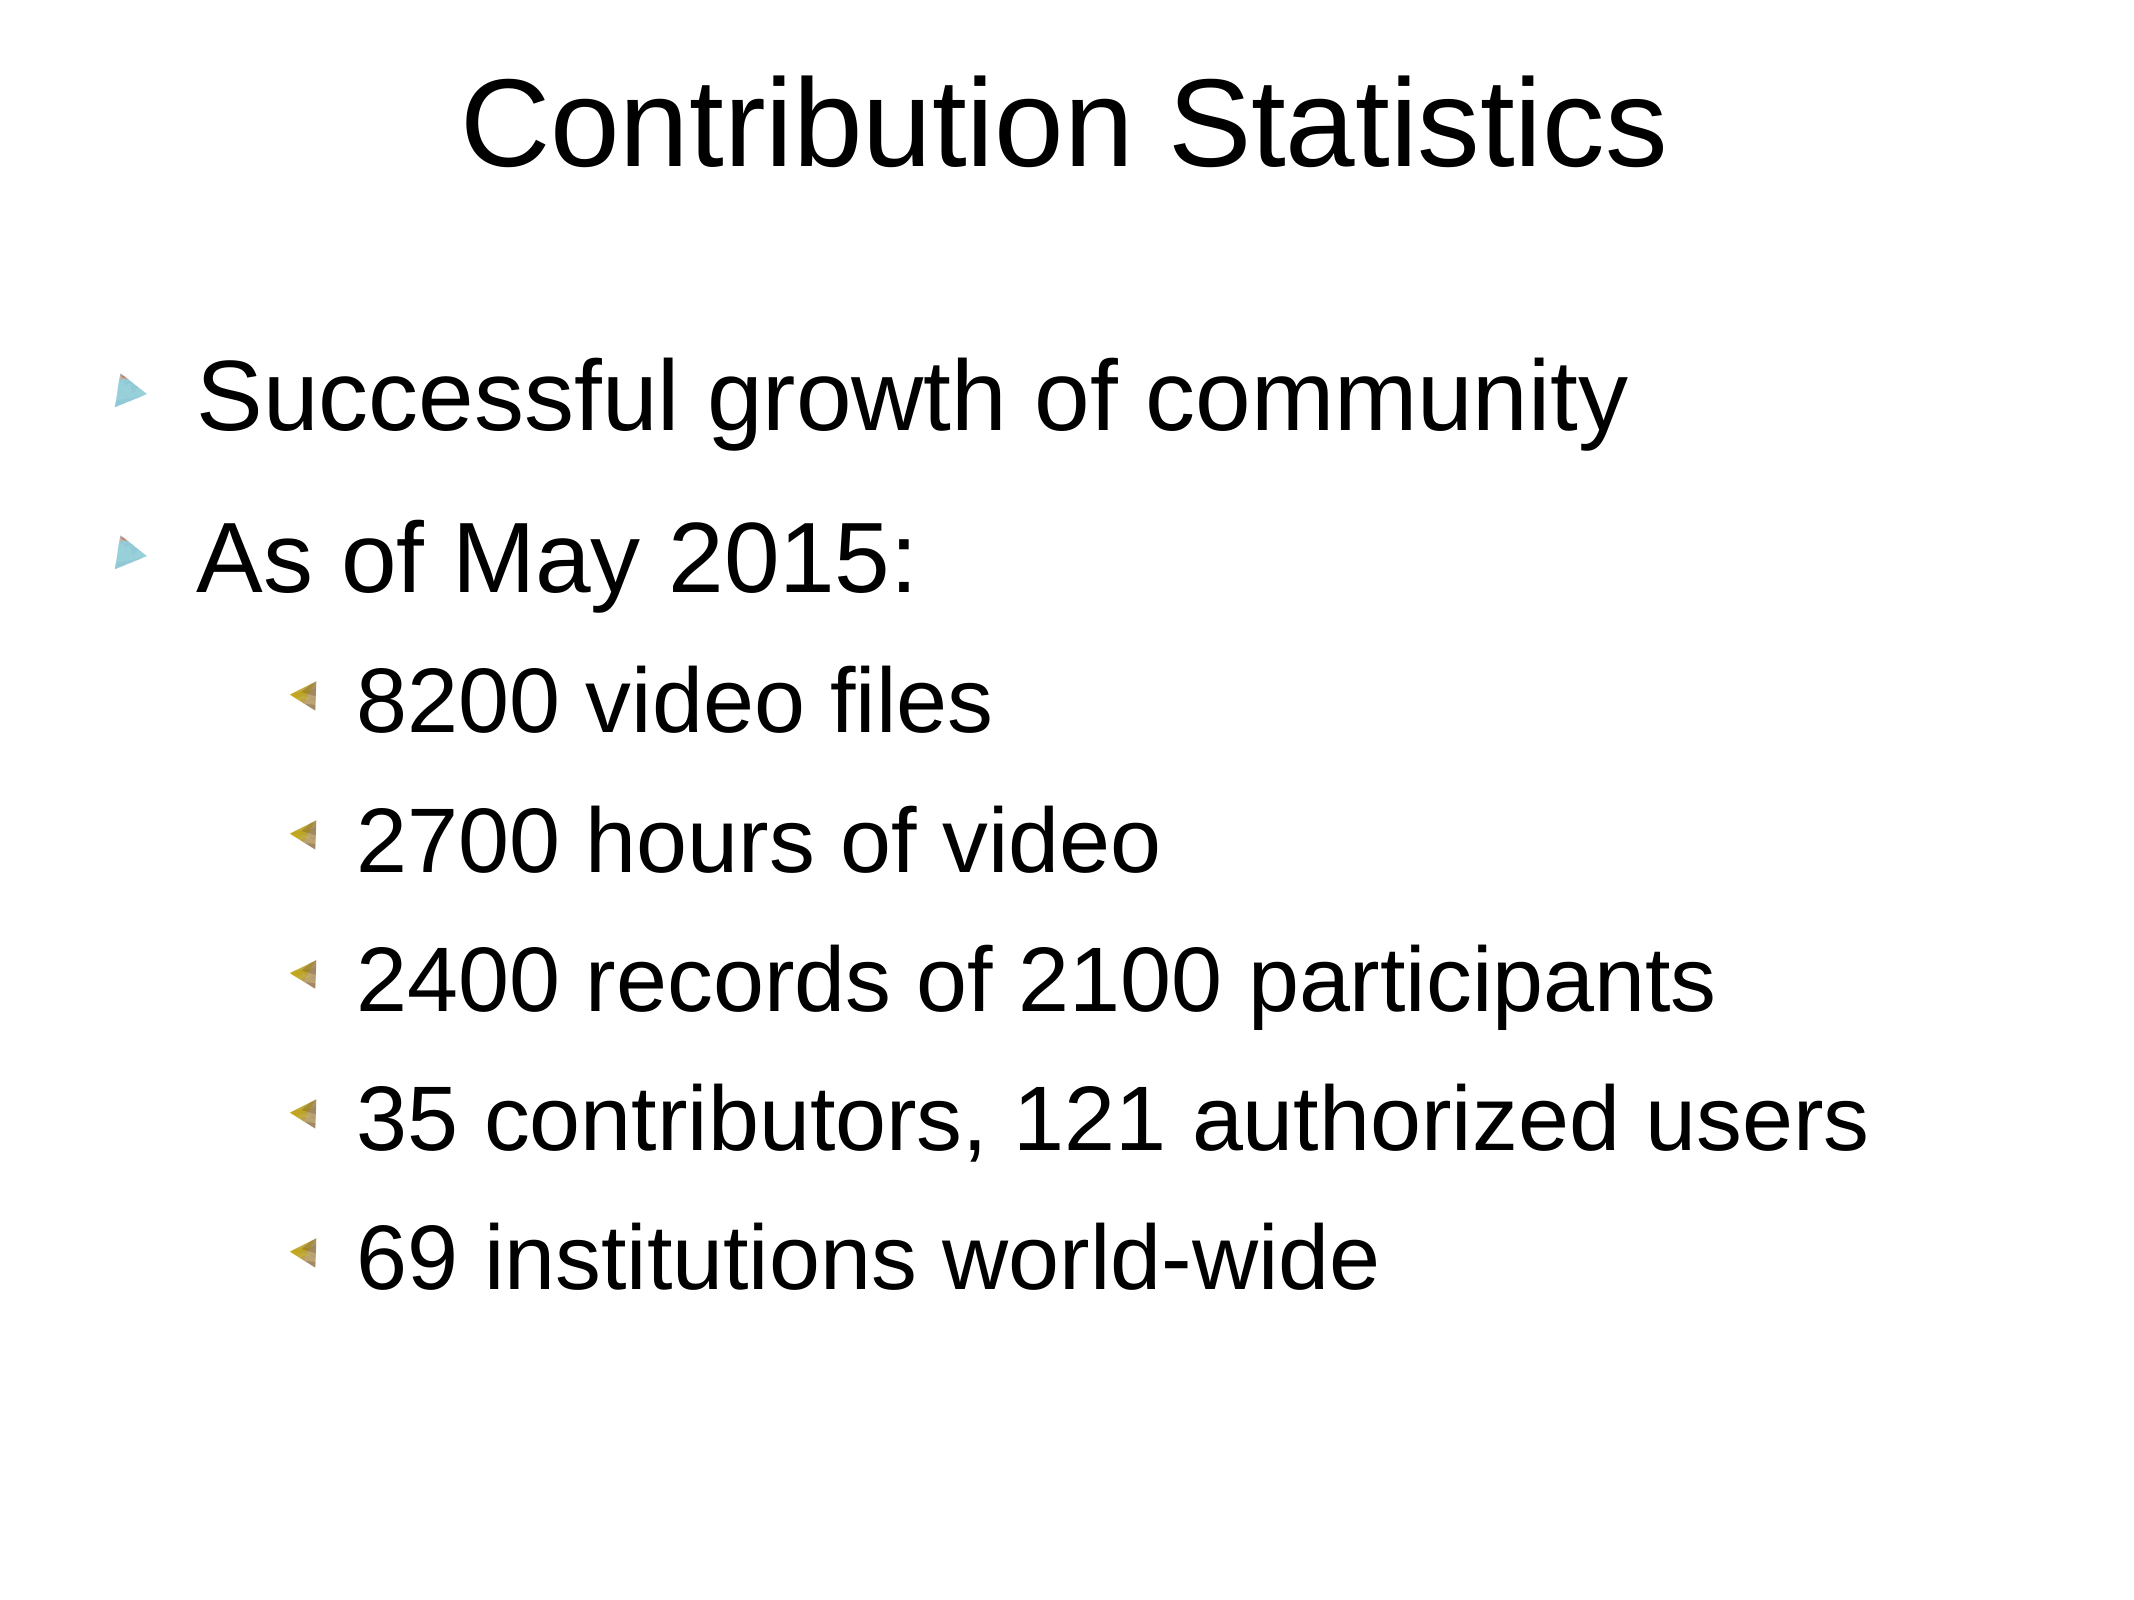

# Contribution Statistics
Successful growth of community
As of May 2015:
8200 video files
2700 hours of video
2400 records of 2100 participants
35 contributors, 121 authorized users
69 institutions world-wide